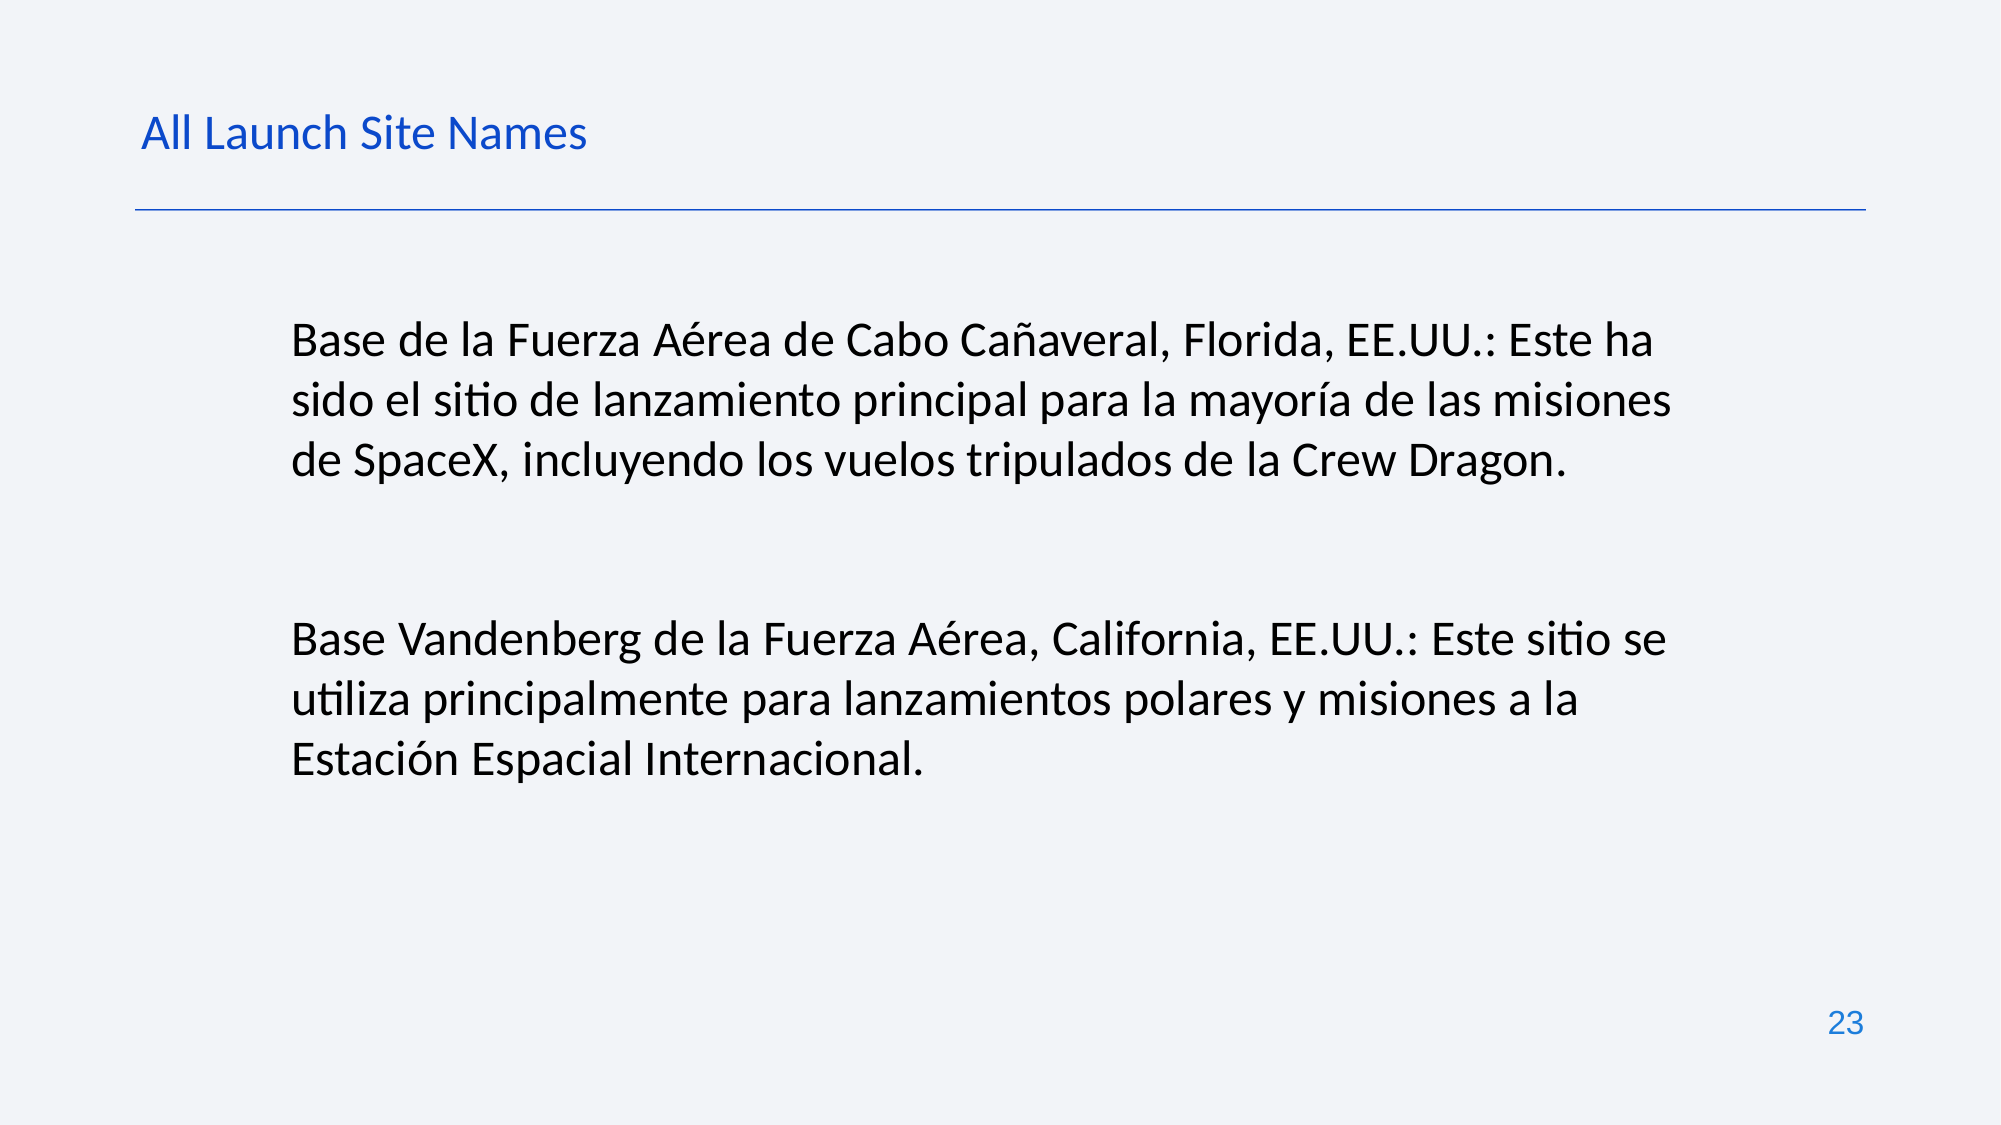

All Launch Site Names
Base de la Fuerza Aérea de Cabo Cañaveral, Florida, EE.UU.: Este ha sido el sitio de lanzamiento principal para la mayoría de las misiones de SpaceX, incluyendo los vuelos tripulados de la Crew Dragon.

Base Vandenberg de la Fuerza Aérea, California, EE.UU.: Este sitio se utiliza principalmente para lanzamientos polares y misiones a la Estación Espacial Internacional.
23